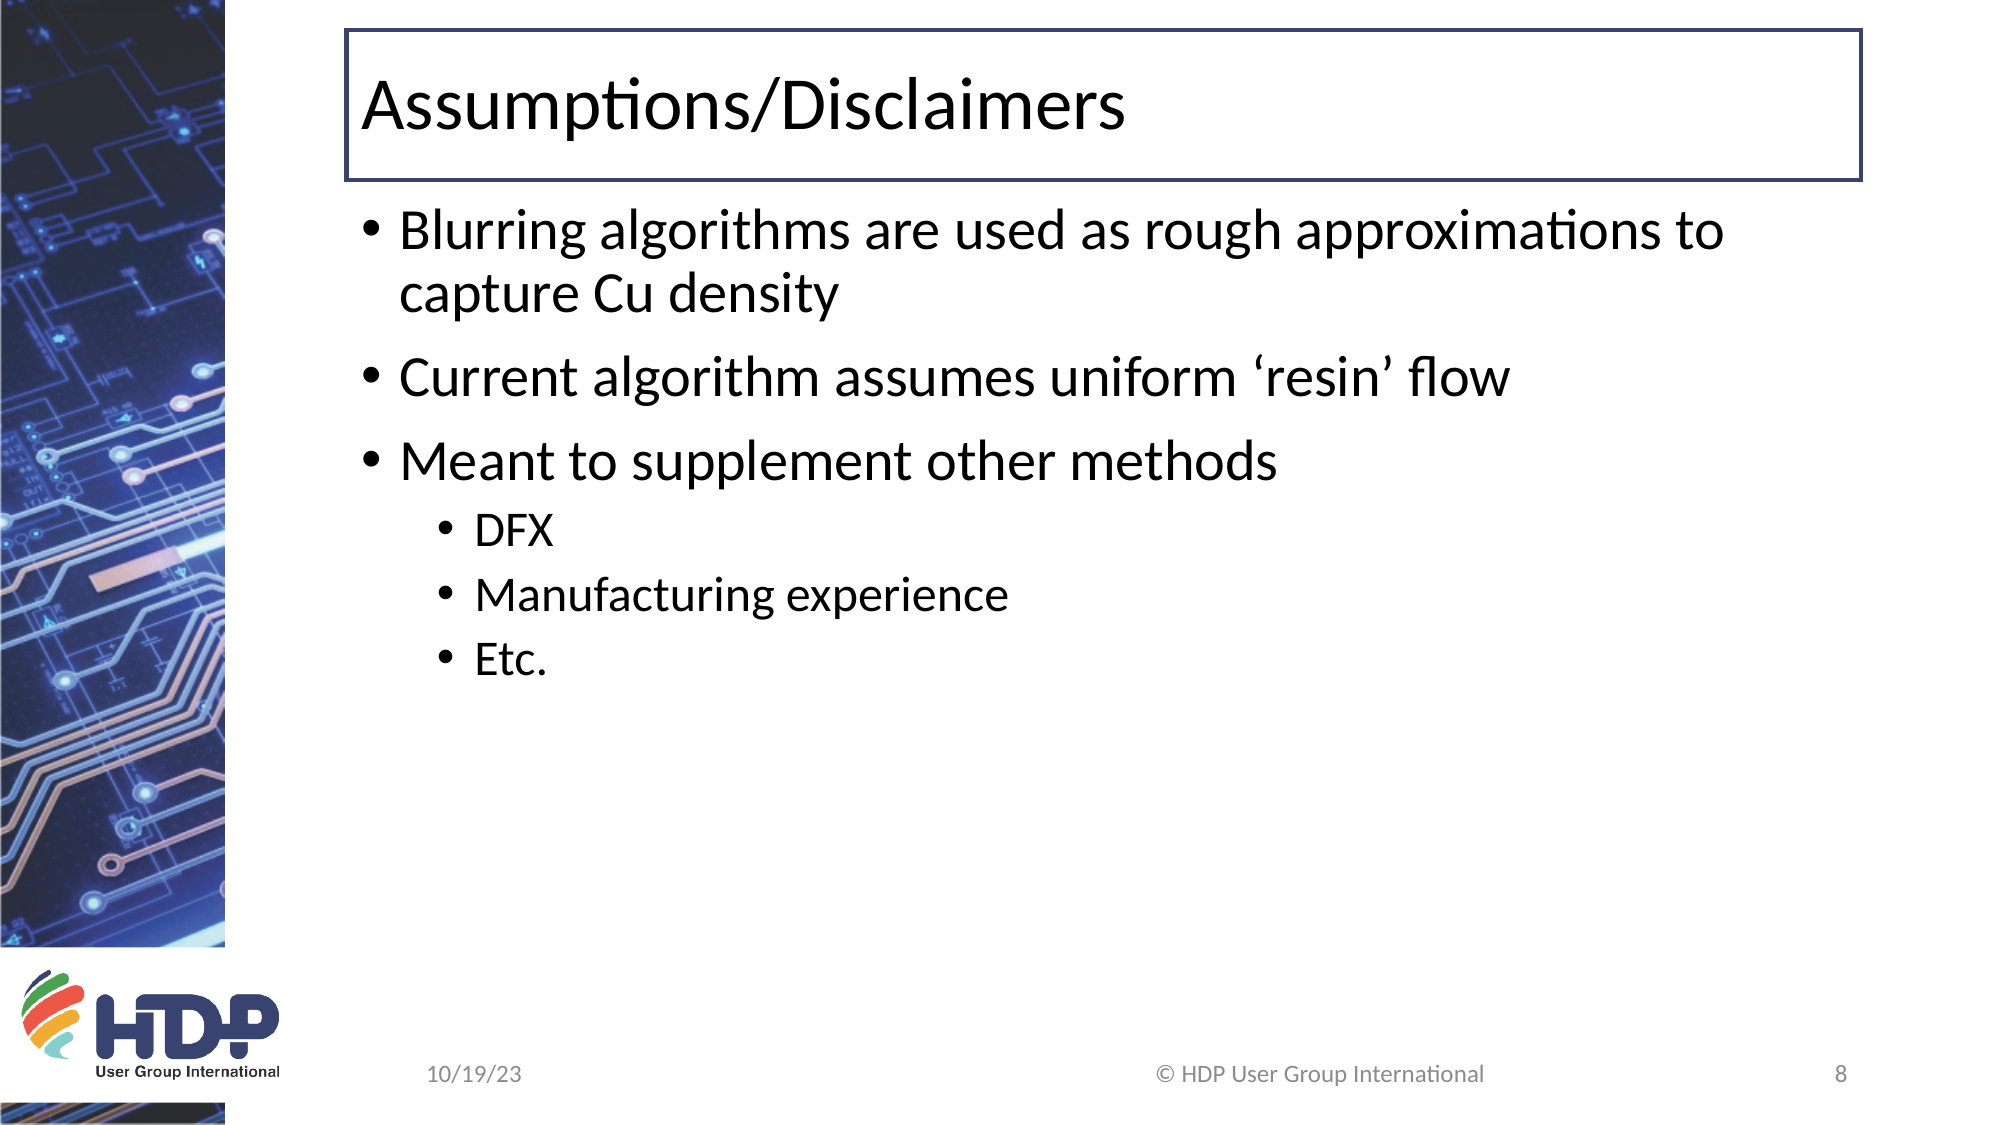

# Assumptions/Disclaimers
Blurring algorithms are used as rough approximations to capture Cu density
Current algorithm assumes uniform ‘resin’ flow
Meant to supplement other methods
DFX
Manufacturing experience
Etc.
10/19/23
© HDP User Group International
8